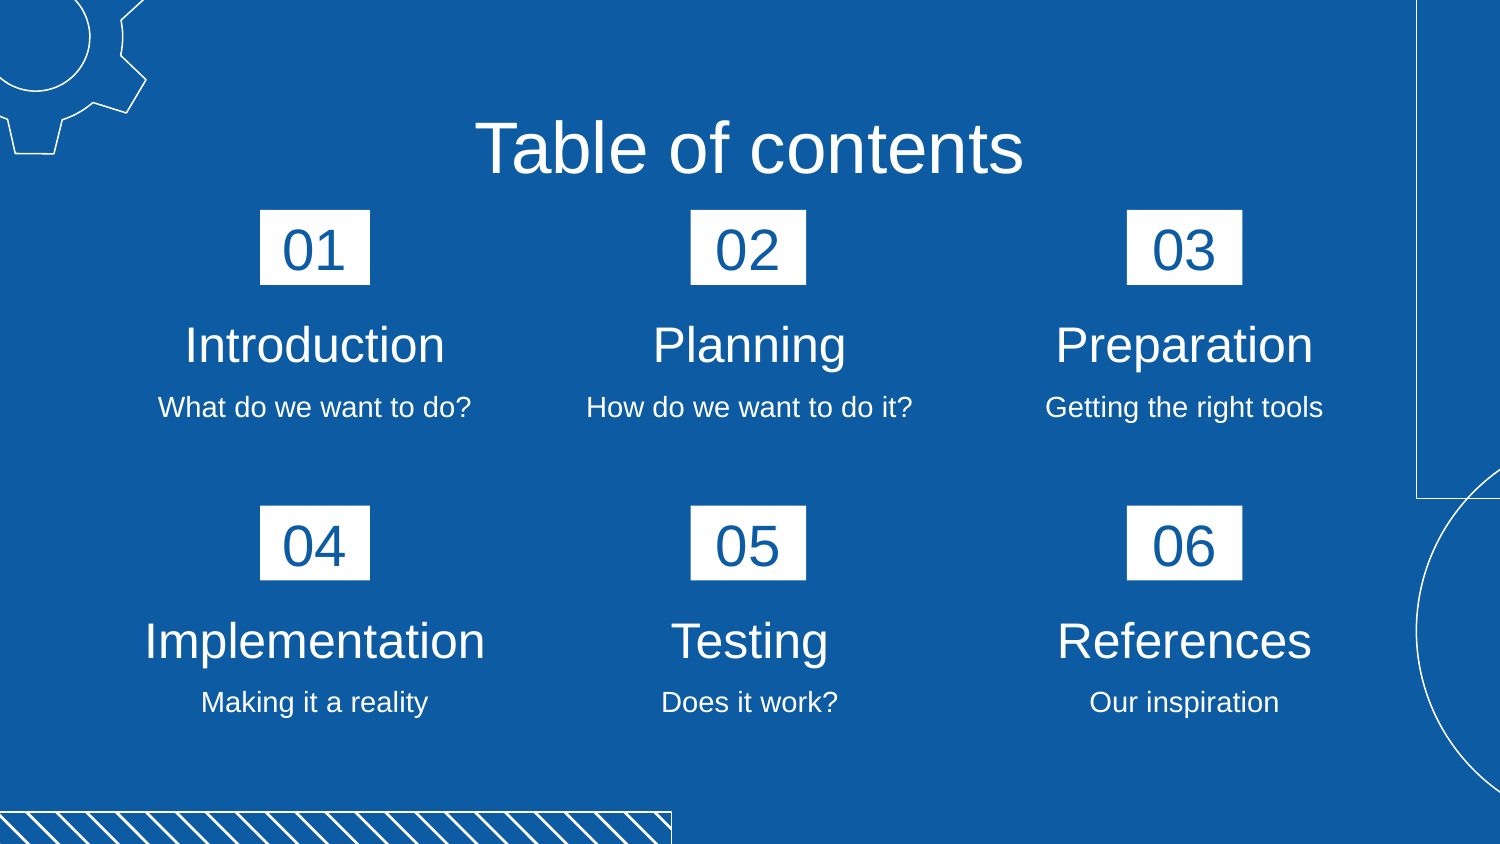

# Table of contents
02
03
01
Planning
Preparation
Introduction
What do we want to do?
How do we want to do it?
Getting the right tools
05
06
04
Implementation
Testing
References
Making it a reality
Does it work?
Our inspiration